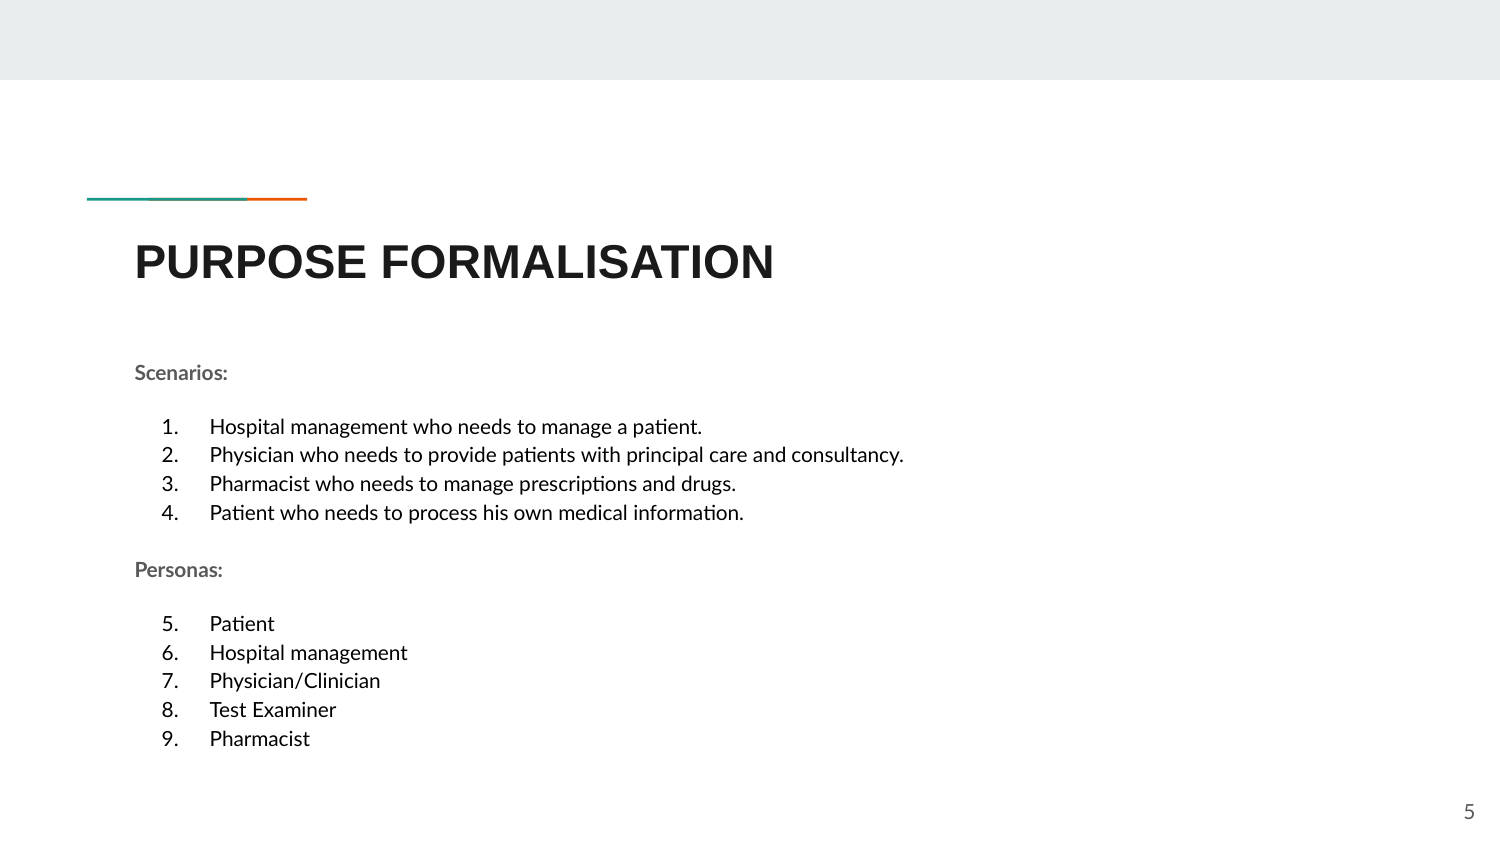

# PURPOSE FORMALISATION
Scenarios:
Hospital management who needs to manage a patient.
Physician who needs to provide patients with principal care and consultancy.
Pharmacist who needs to manage prescriptions and drugs.
Patient who needs to process his own medical information.

Personas:
Patient
Hospital management
Physician/Clinician
Test Examiner
Pharmacist

5